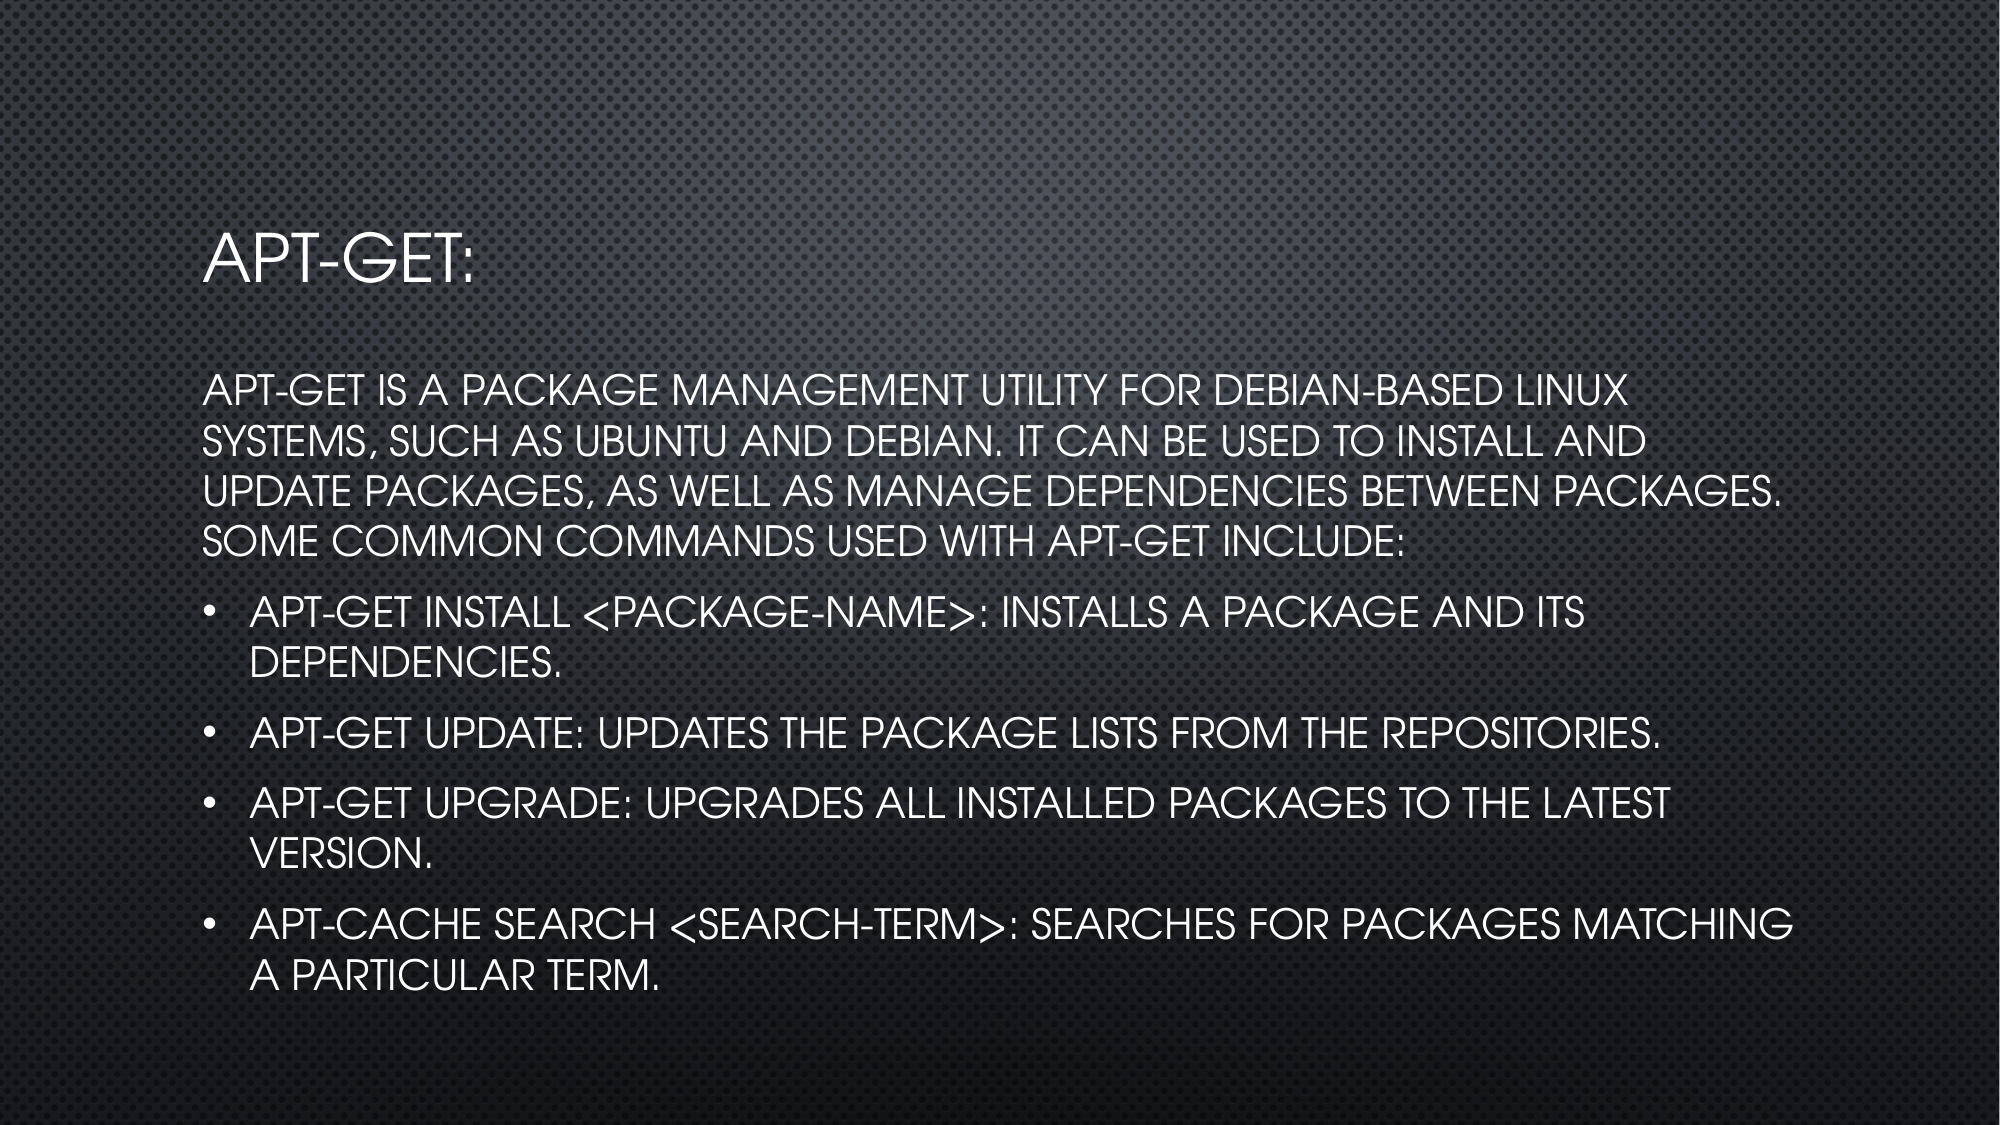

# apt-get:
apt-get is a package management utility for Debian-based Linux systems, such as Ubuntu and Debian. It can be used to install and update packages, as well as manage dependencies between packages. Some common commands used with apt-get include:
apt-get install <package-name>: Installs a package and its dependencies.
apt-get update: Updates the package lists from the repositories.
apt-get upgrade: Upgrades all installed packages to the latest version.
apt-cache search <search-term>: Searches for packages matching a particular term.